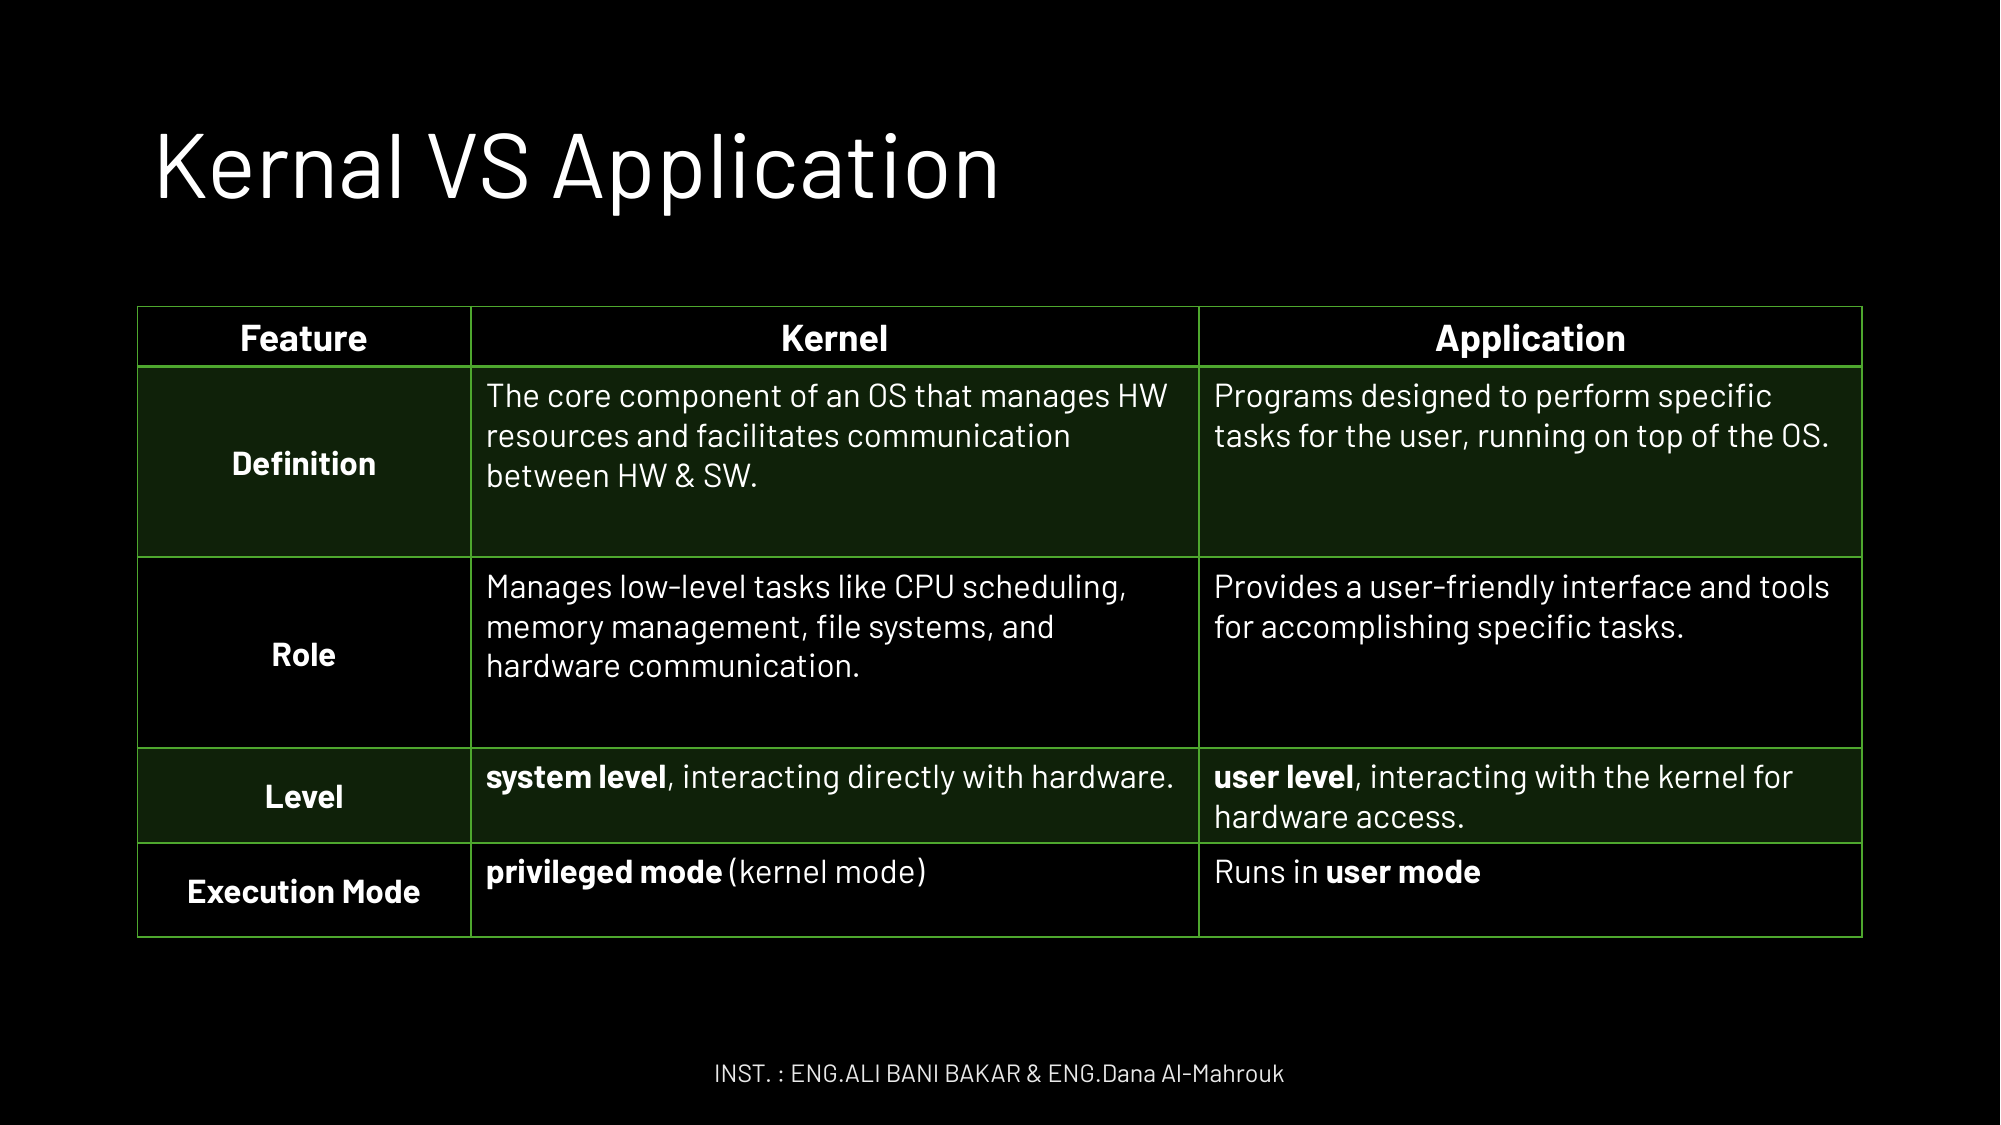

# Kernal VS Application
| Feature | Kernel | Application |
| --- | --- | --- |
| Definition | The core component of an OS that manages HW resources and facilitates communication between HW & SW. | Programs designed to perform specific tasks for the user, running on top of the OS. |
| Role | Manages low-level tasks like CPU scheduling, memory management, file systems, and hardware communication. | Provides a user-friendly interface and tools for accomplishing specific tasks. |
| Level | system level, interacting directly with hardware. | user level, interacting with the kernel for hardware access. |
| Execution Mode | privileged mode (kernel mode) | Runs in user mode |
INST. : ENG.ALI BANI BAKAR & ENG.Dana Al-Mahrouk